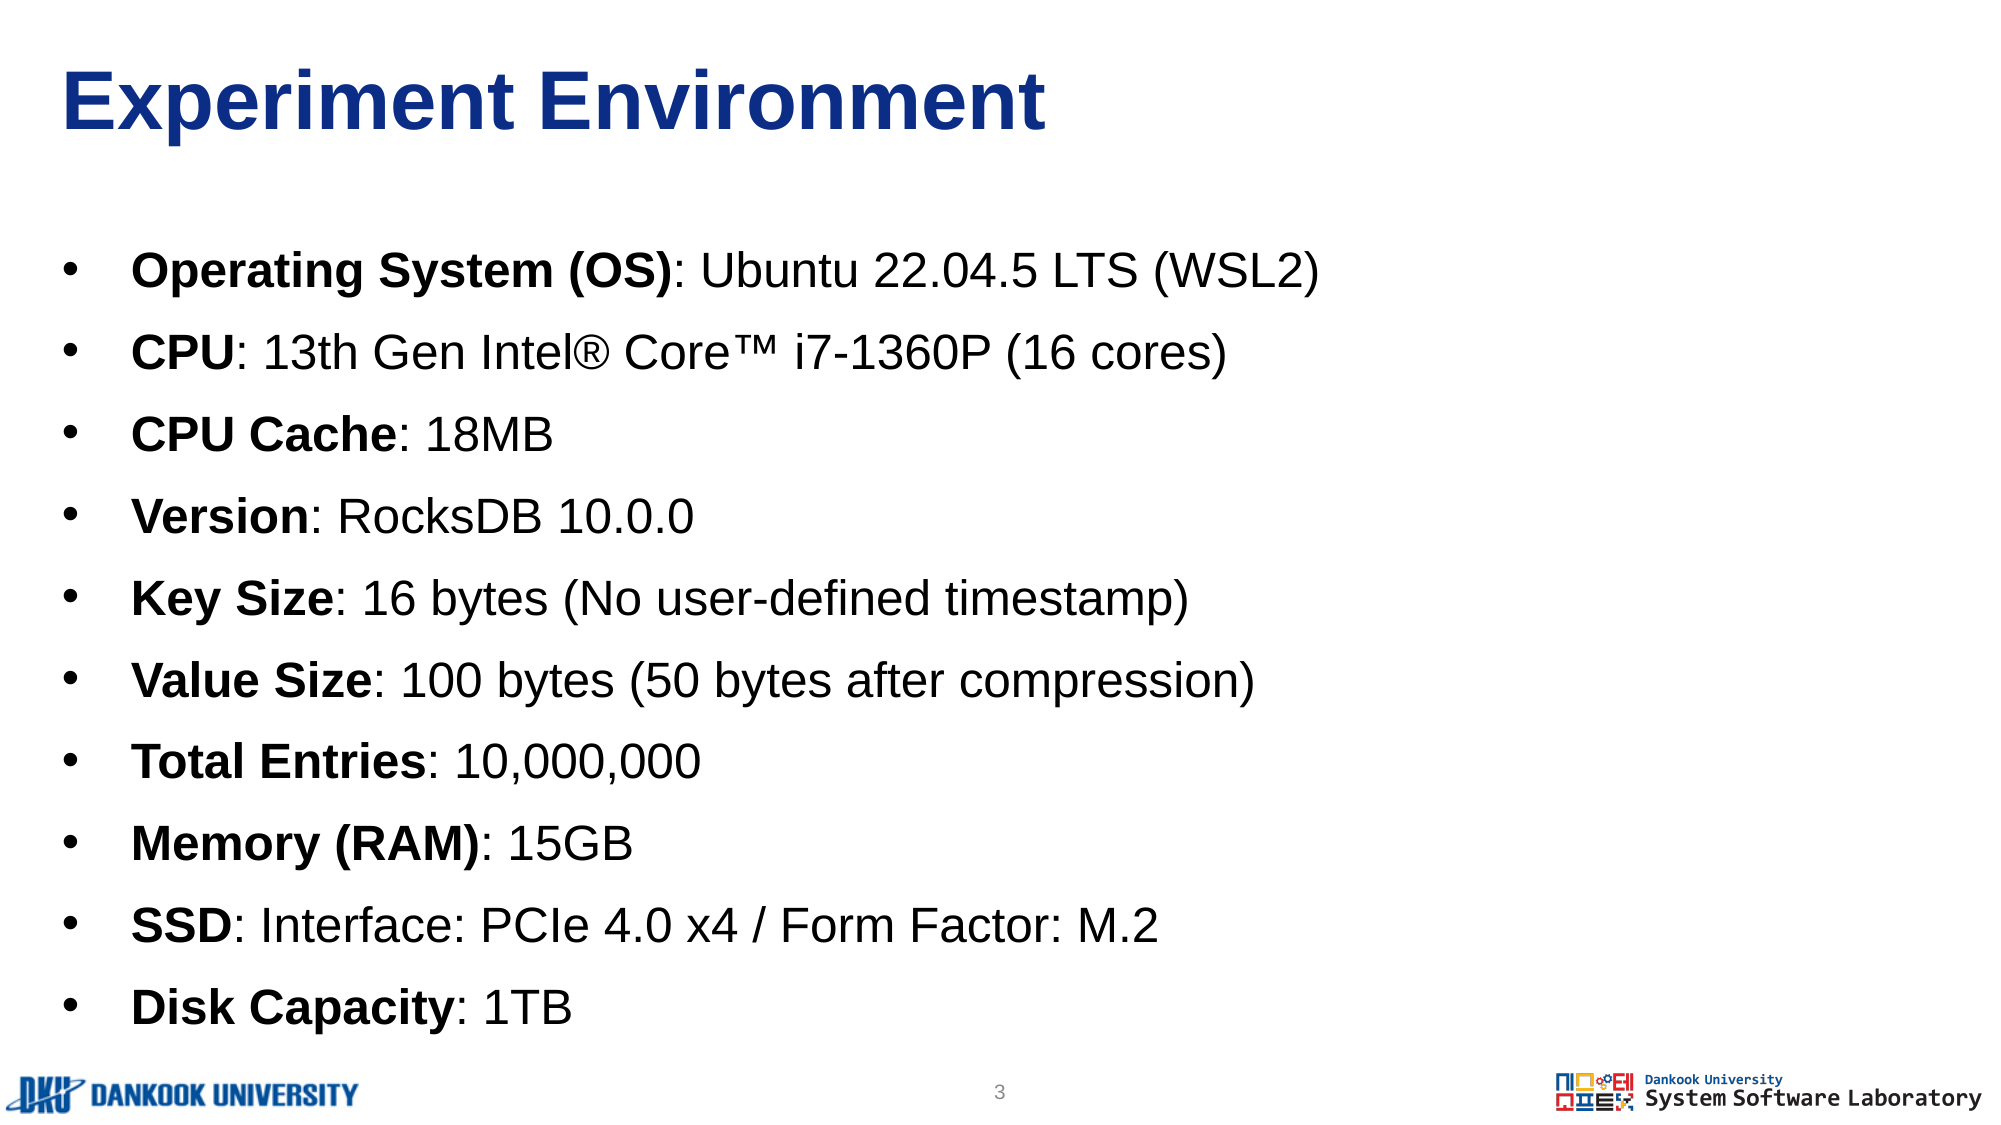

# Experiment Environment
Operating System (OS): Ubuntu 22.04.5 LTS (WSL2)
CPU: 13th Gen Intel® Core™ i7-1360P (16 cores)
CPU Cache: 18MB
Version: RocksDB 10.0.0
Key Size: 16 bytes (No user-defined timestamp)
Value Size: 100 bytes (50 bytes after compression)
Total Entries: 10,000,000
Memory (RAM): 15GB
SSD: Interface: PCIe 4.0 x4 / Form Factor: M.2
Disk Capacity: 1TB

3